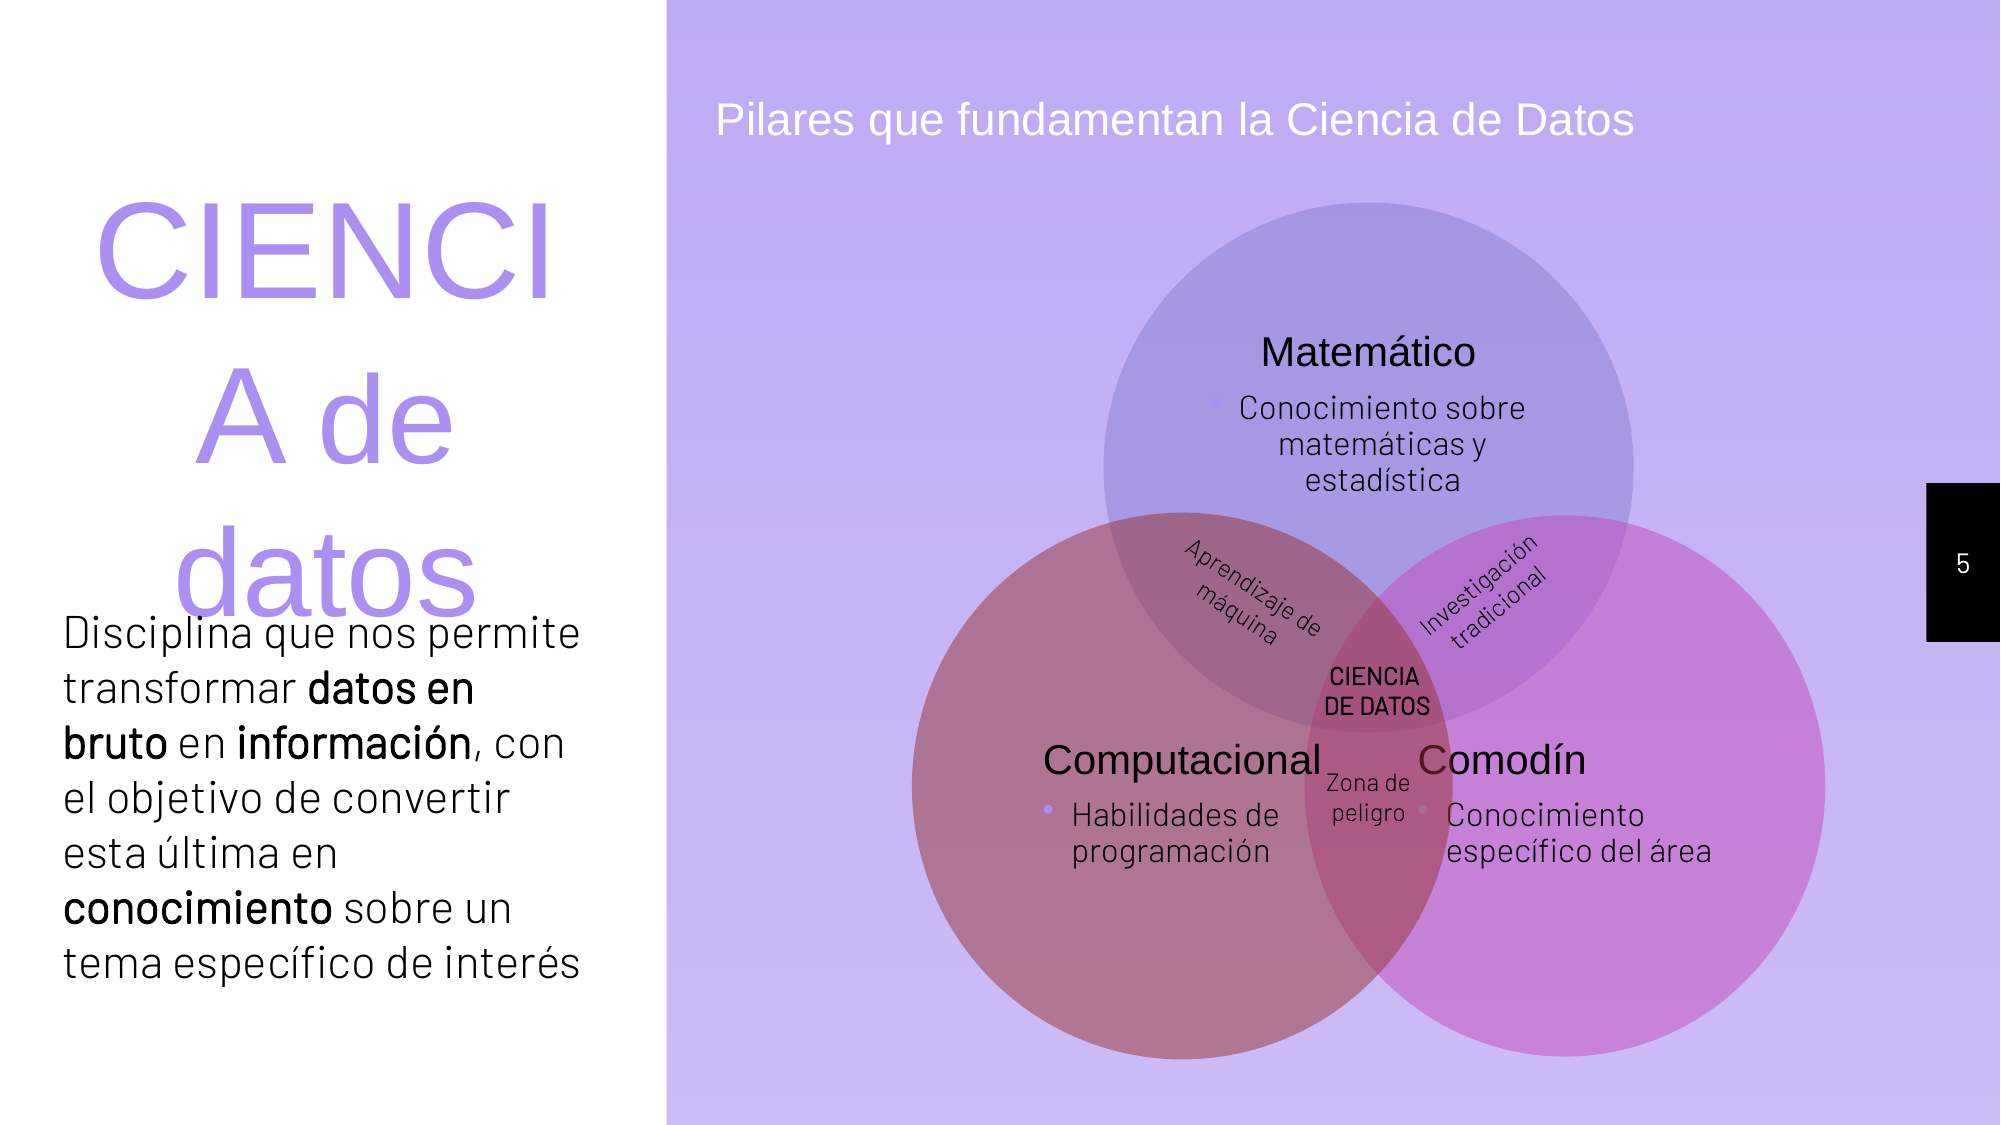

Pilares que fundamentan la Ciencia de Datos
CIENCIA de datos
Matemático
Conocimiento sobre matemáticas y estadística
Comodín
Conocimiento específico del área
Computacional
Habilidades de programación
5
Investigación tradicional
Aprendizaje de máquina
Disciplina que nos permite transformar datos en bruto en información, con el objetivo de convertir esta última en conocimiento sobre un tema específico de interés
CIENCIA
DE DATOS
Zona de peligro